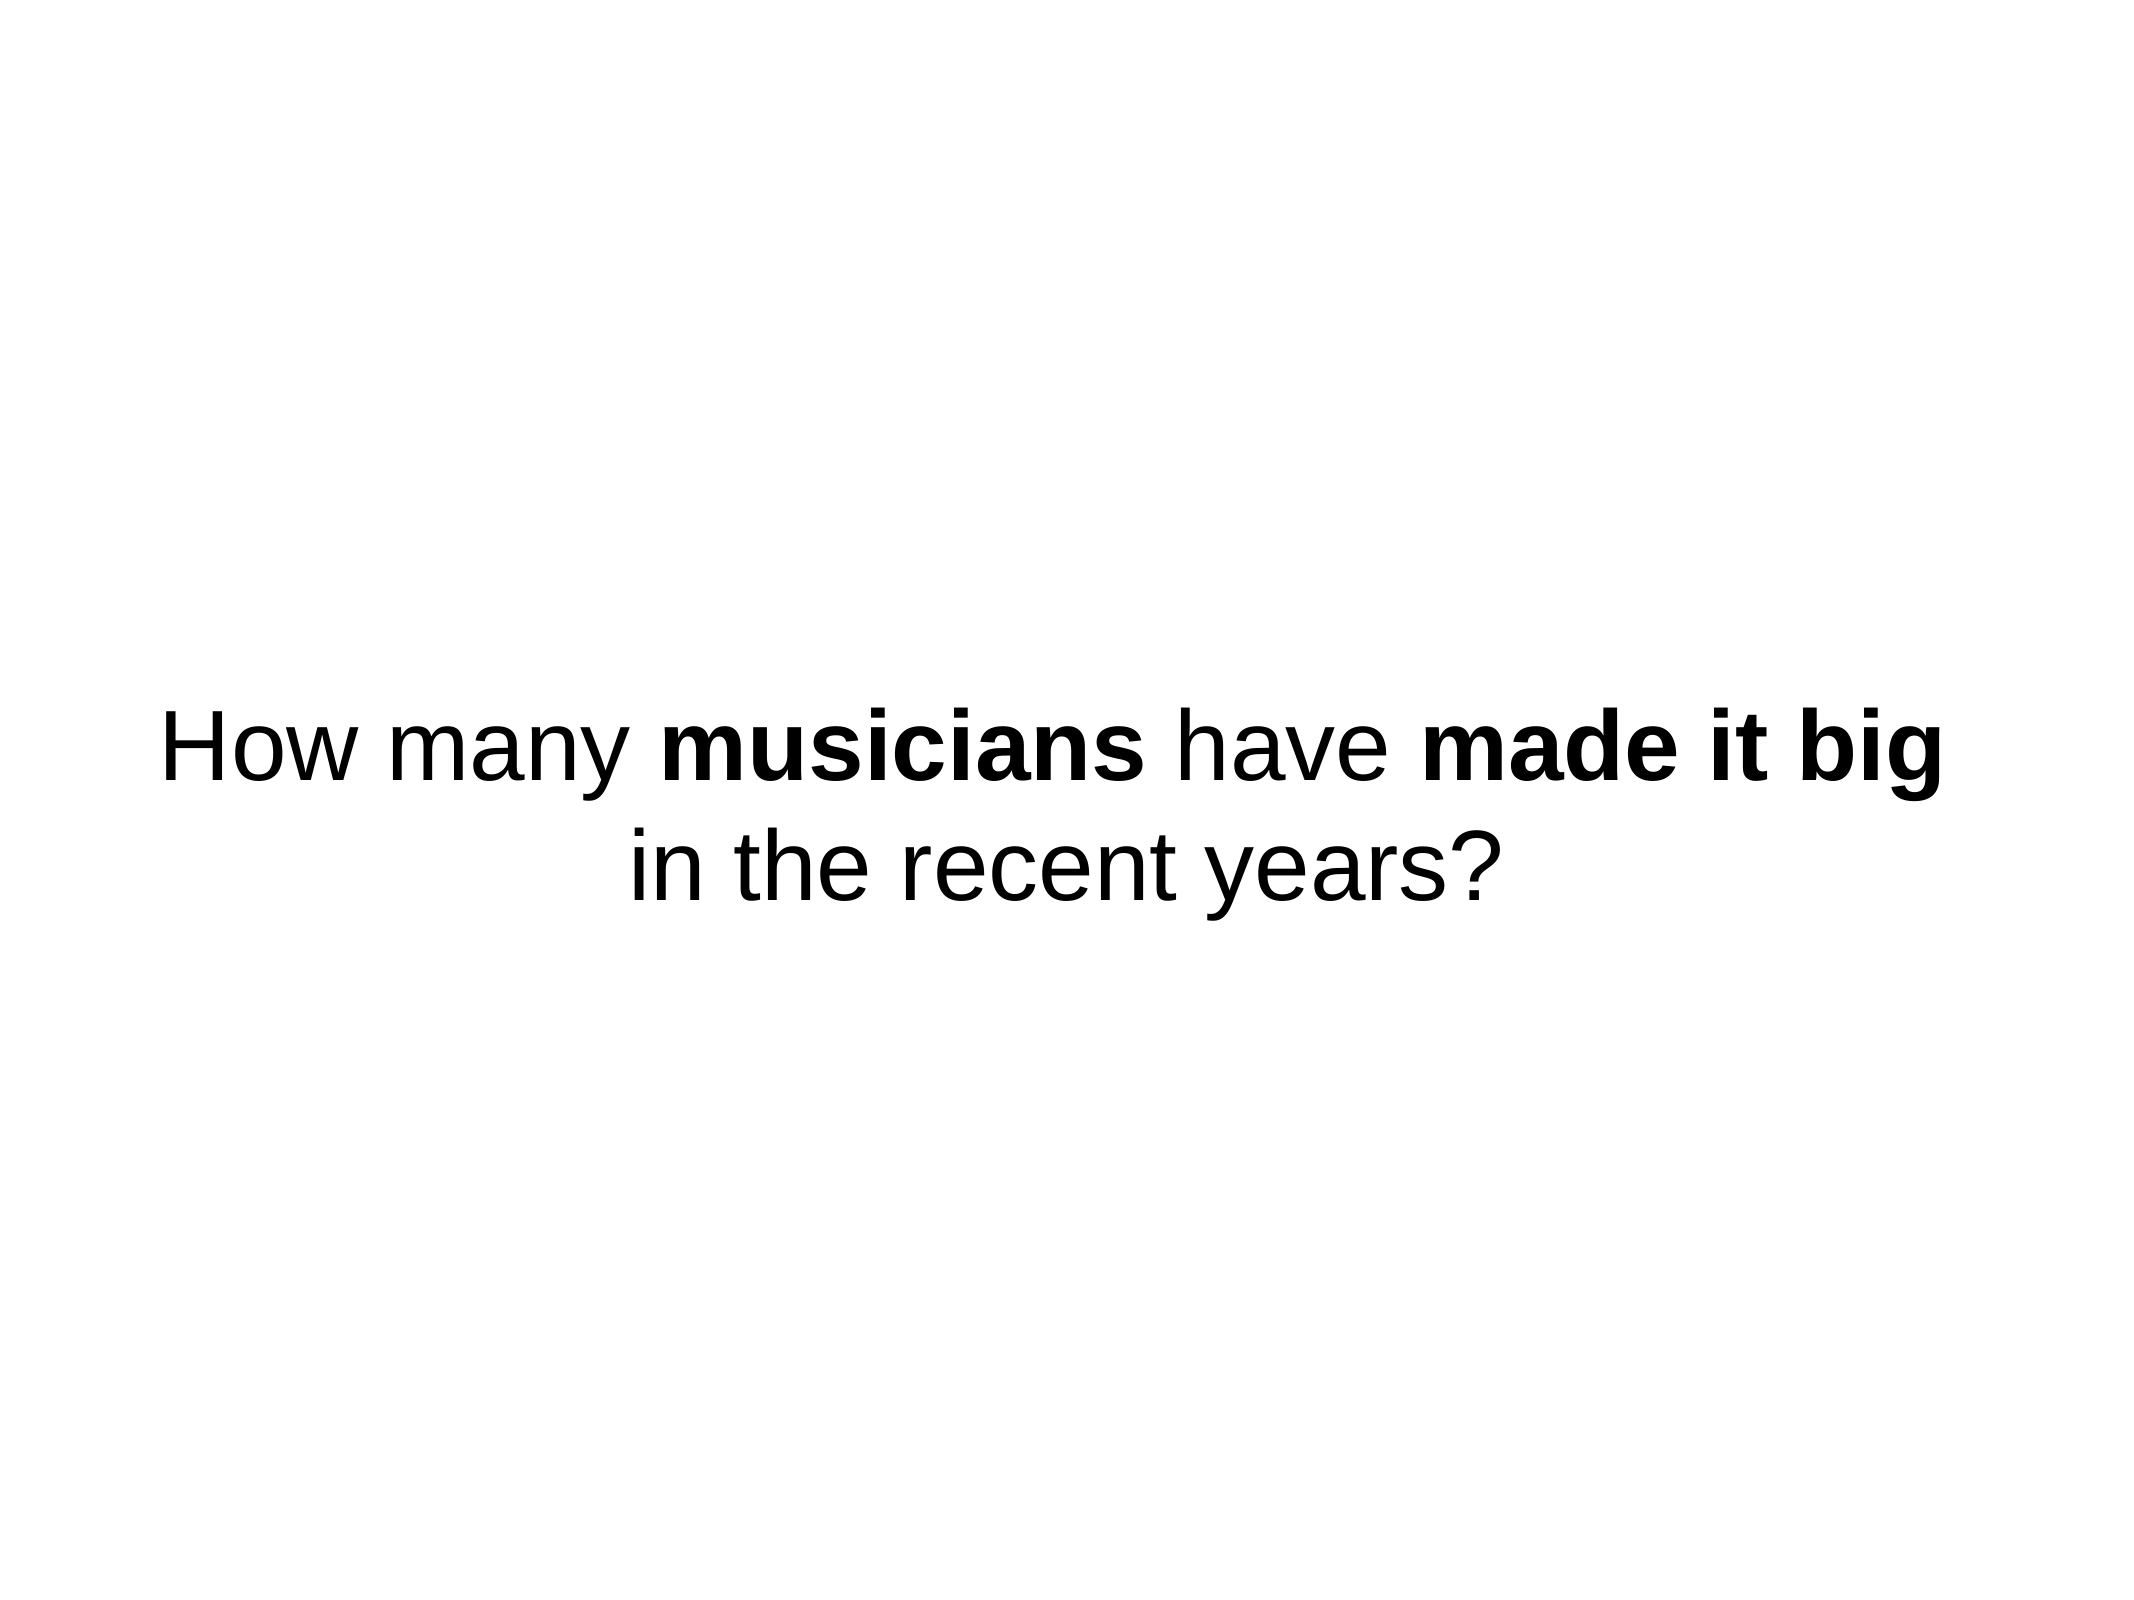

How many musicians have made it big
in the recent years?